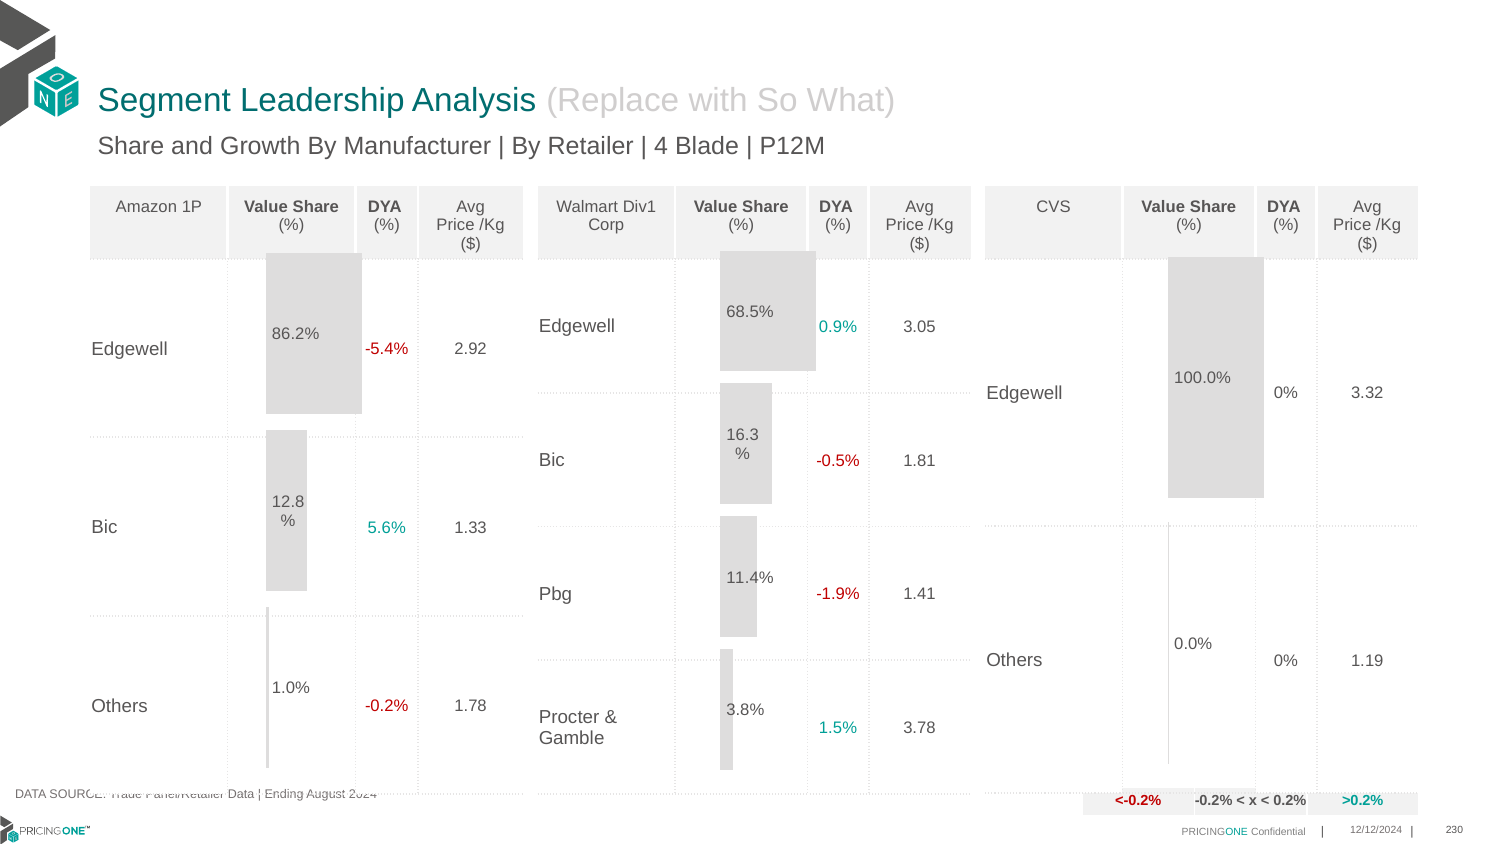

# Segment Leadership Analysis (Replace with So What)
Share and Growth By Manufacturer | By Retailer | 4 Blade | P12M
| Walmart Div1 Corp | Value Share (%) | DYA (%) | Avg Price /Kg ($) |
| --- | --- | --- | --- |
| Edgewell |  | 0.9% | 3.05 |
| Bic |  | -0.5% | 1.81 |
| Pbg |  | -1.9% | 1.41 |
| Procter & Gamble |  | 1.5% | 3.78 |
| Amazon 1P | Value Share (%) | DYA (%) | Avg Price /Kg ($) |
| --- | --- | --- | --- |
| Edgewell |  | -5.4% | 2.92 |
| Bic |  | 5.6% | 1.33 |
| Others |  | -0.2% | 1.78 |
| CVS | Value Share (%) | DYA (%) | Avg Price /Kg ($) |
| --- | --- | --- | --- |
| Edgewell |  | 0% | 3.32 |
| Others |  | 0% | 1.19 |

### Chart

| Category | Amazon 1P | 4 Blade |
|---|---|
| None | 0.862454047095713 |

### Chart

| Category | Walmart Div1 Corp | 4 Blade |
|---|---|
| None | 0.6852975145390778 |

### Chart

| Category | CVS | 4 Blade |
|---|---|
| None | 0.99987608689495 |
DATA SOURCE: Trade Panel/Retailer Data | Ending August 2024
| <-0.2% | -0.2% < x < 0.2% | >0.2% |
| --- | --- | --- |

12/12/2024
230